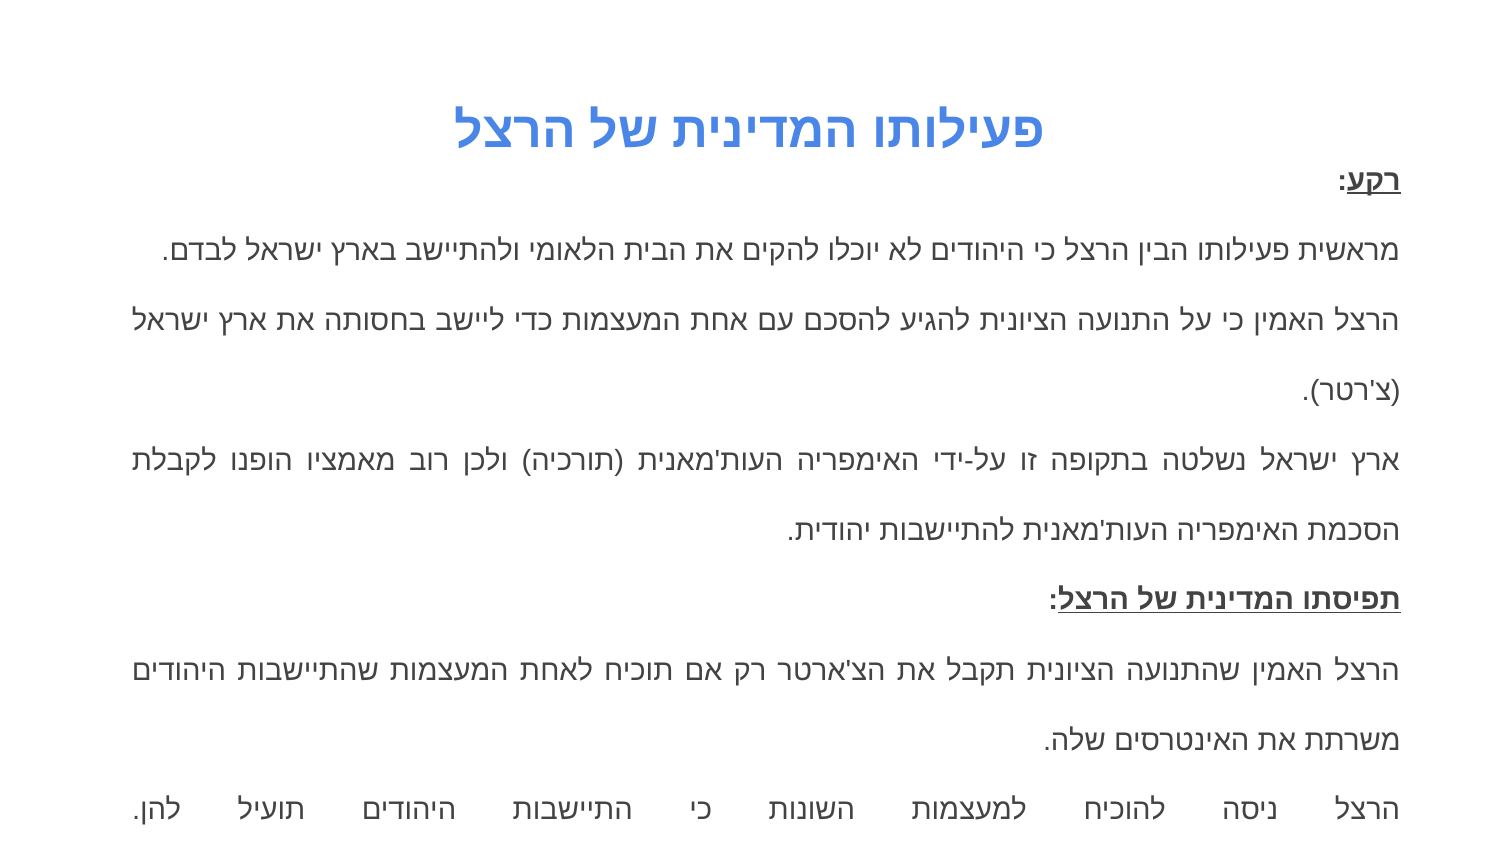

פעילותו המדינית של הרצל
רקע:
מראשית פעילותו הבין הרצל כי היהודים לא יוכלו להקים את הבית הלאומי ולהתיישב בארץ ישראל לבדם.
הרצל האמין כי על התנועה הציונית להגיע להסכם עם אחת המעצמות כדי ליישב בחסותה את ארץ ישראל (צ'רטר).
ארץ ישראל נשלטה בתקופה זו על-ידי האימפריה העות'מאנית (תורכיה) ולכן רוב מאמציו הופנו לקבלת הסכמת האימפריה העות'מאנית להתיישבות יהודית.
תפיסתו המדינית של הרצל:
הרצל האמין שהתנועה הציונית תקבל את הצ'ארטר רק אם תוכיח לאחת המעצמות שהתיישבות היהודים משרתת את האינטרסים שלה.
הרצל ניסה להוכיח למעצמות השונות כי התיישבות היהודים תועיל להן.